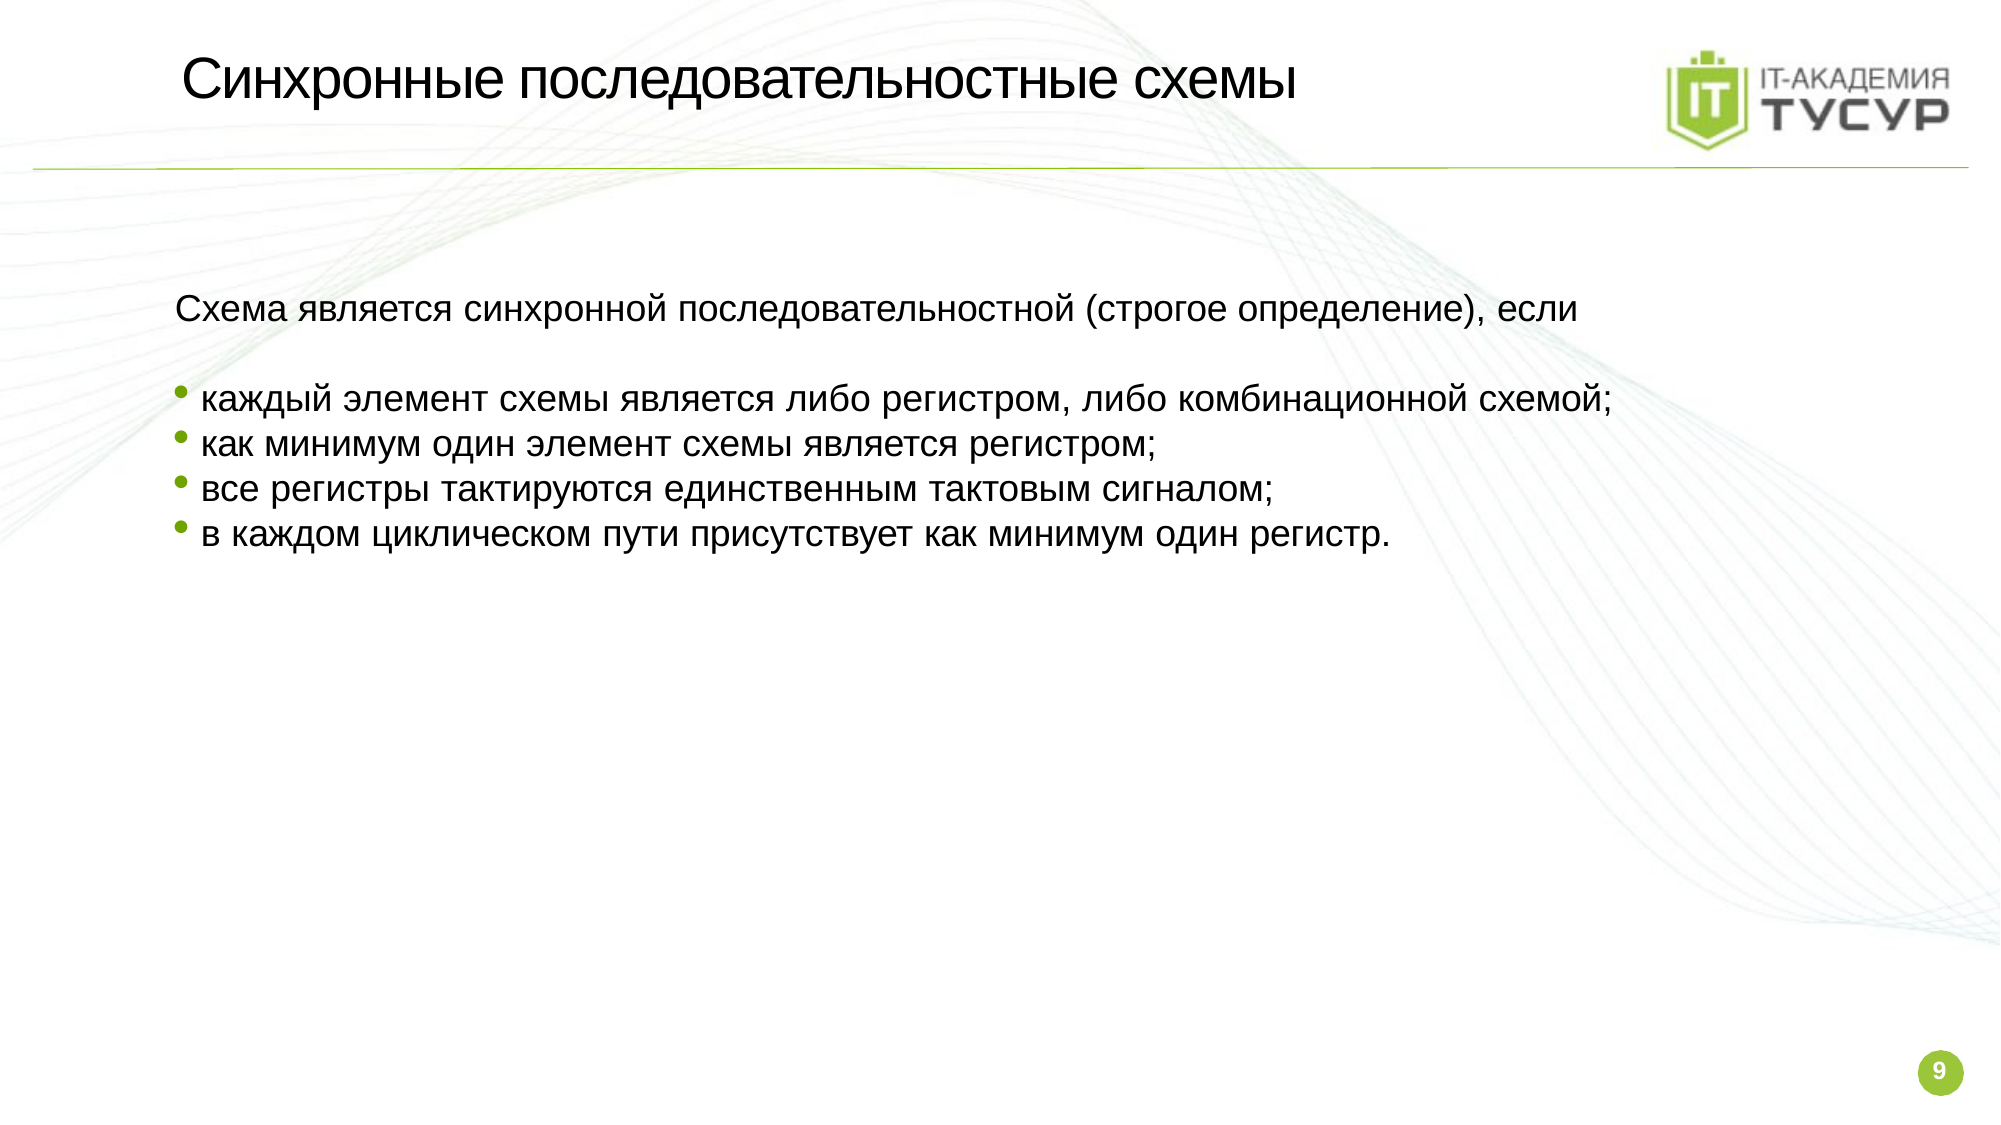

# Синхронные последовательностные схемы

Схема является синхронной последовательностной (строгое определение), если

 каждый элемент схемы является либо регистром, либо комбинационной схемой;
 как минимум один элемент схемы является регистром;
 все регистры тактируются единственным тактовым сигналом;
 в каждом циклическом пути присутствует как минимум один регистр.
9